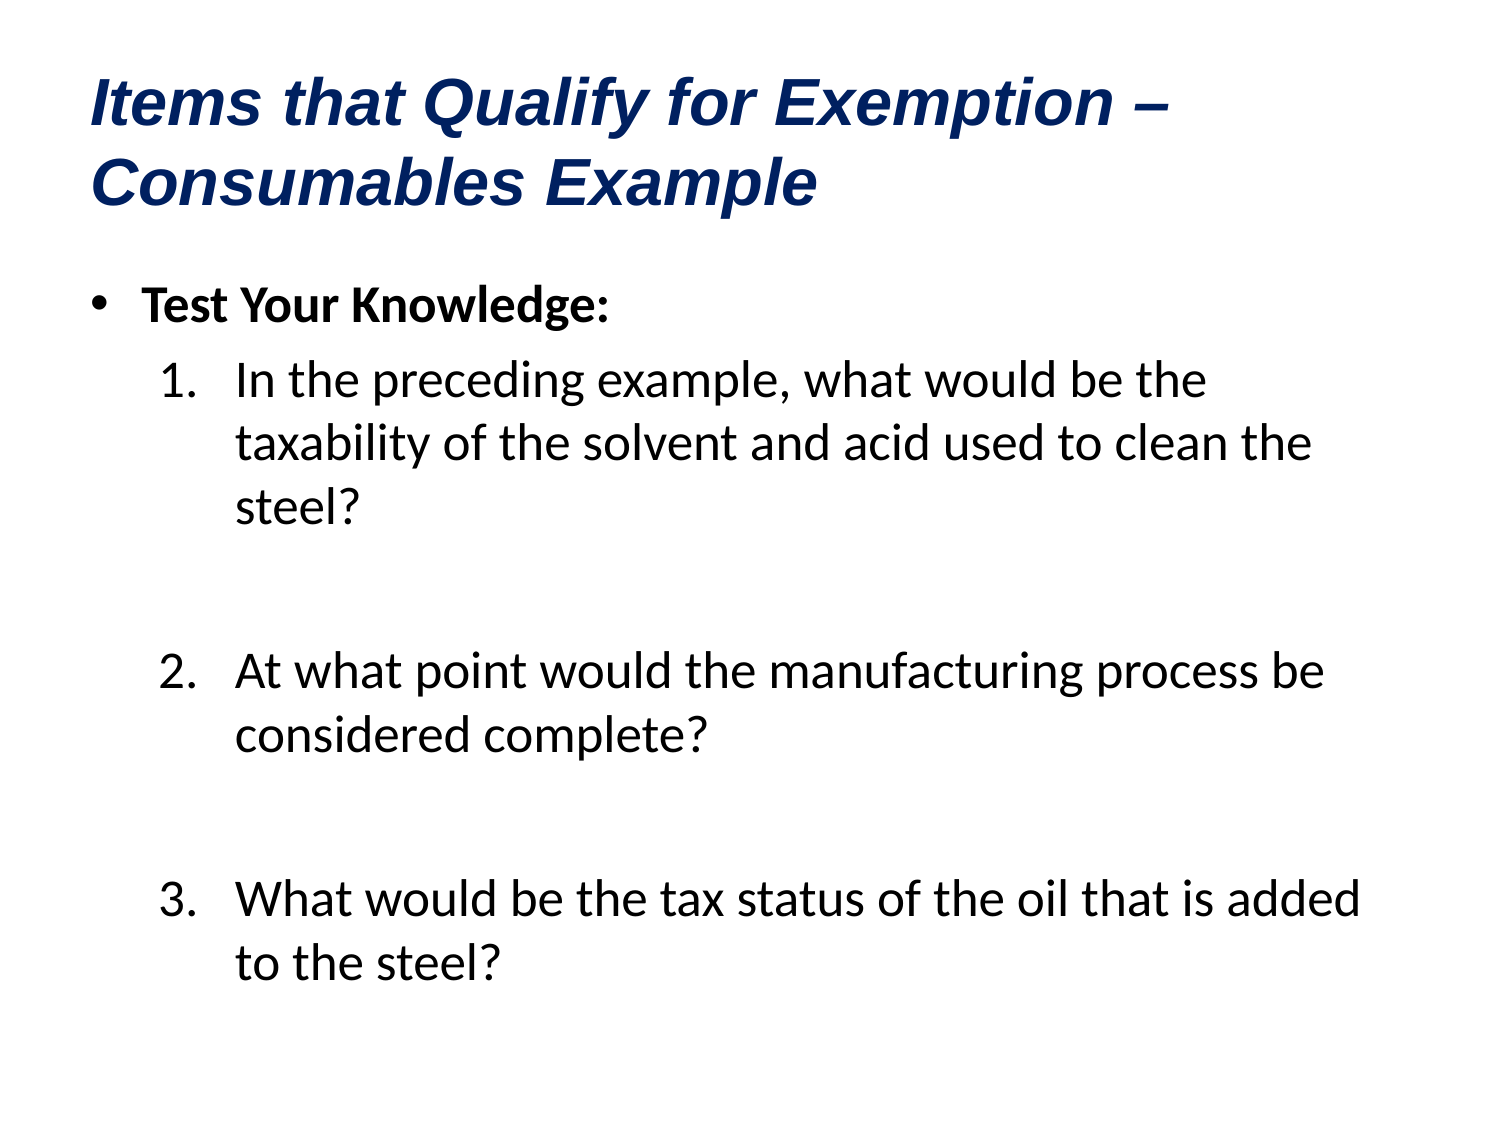

# Items that Qualify for Exemption – Consumables Example
Test Your Knowledge:
In the preceding example, what would be the taxability of the solvent and acid used to clean the steel?

At what point would the manufacturing process be considered complete?

What would be the tax status of the oil that is added to the steel?